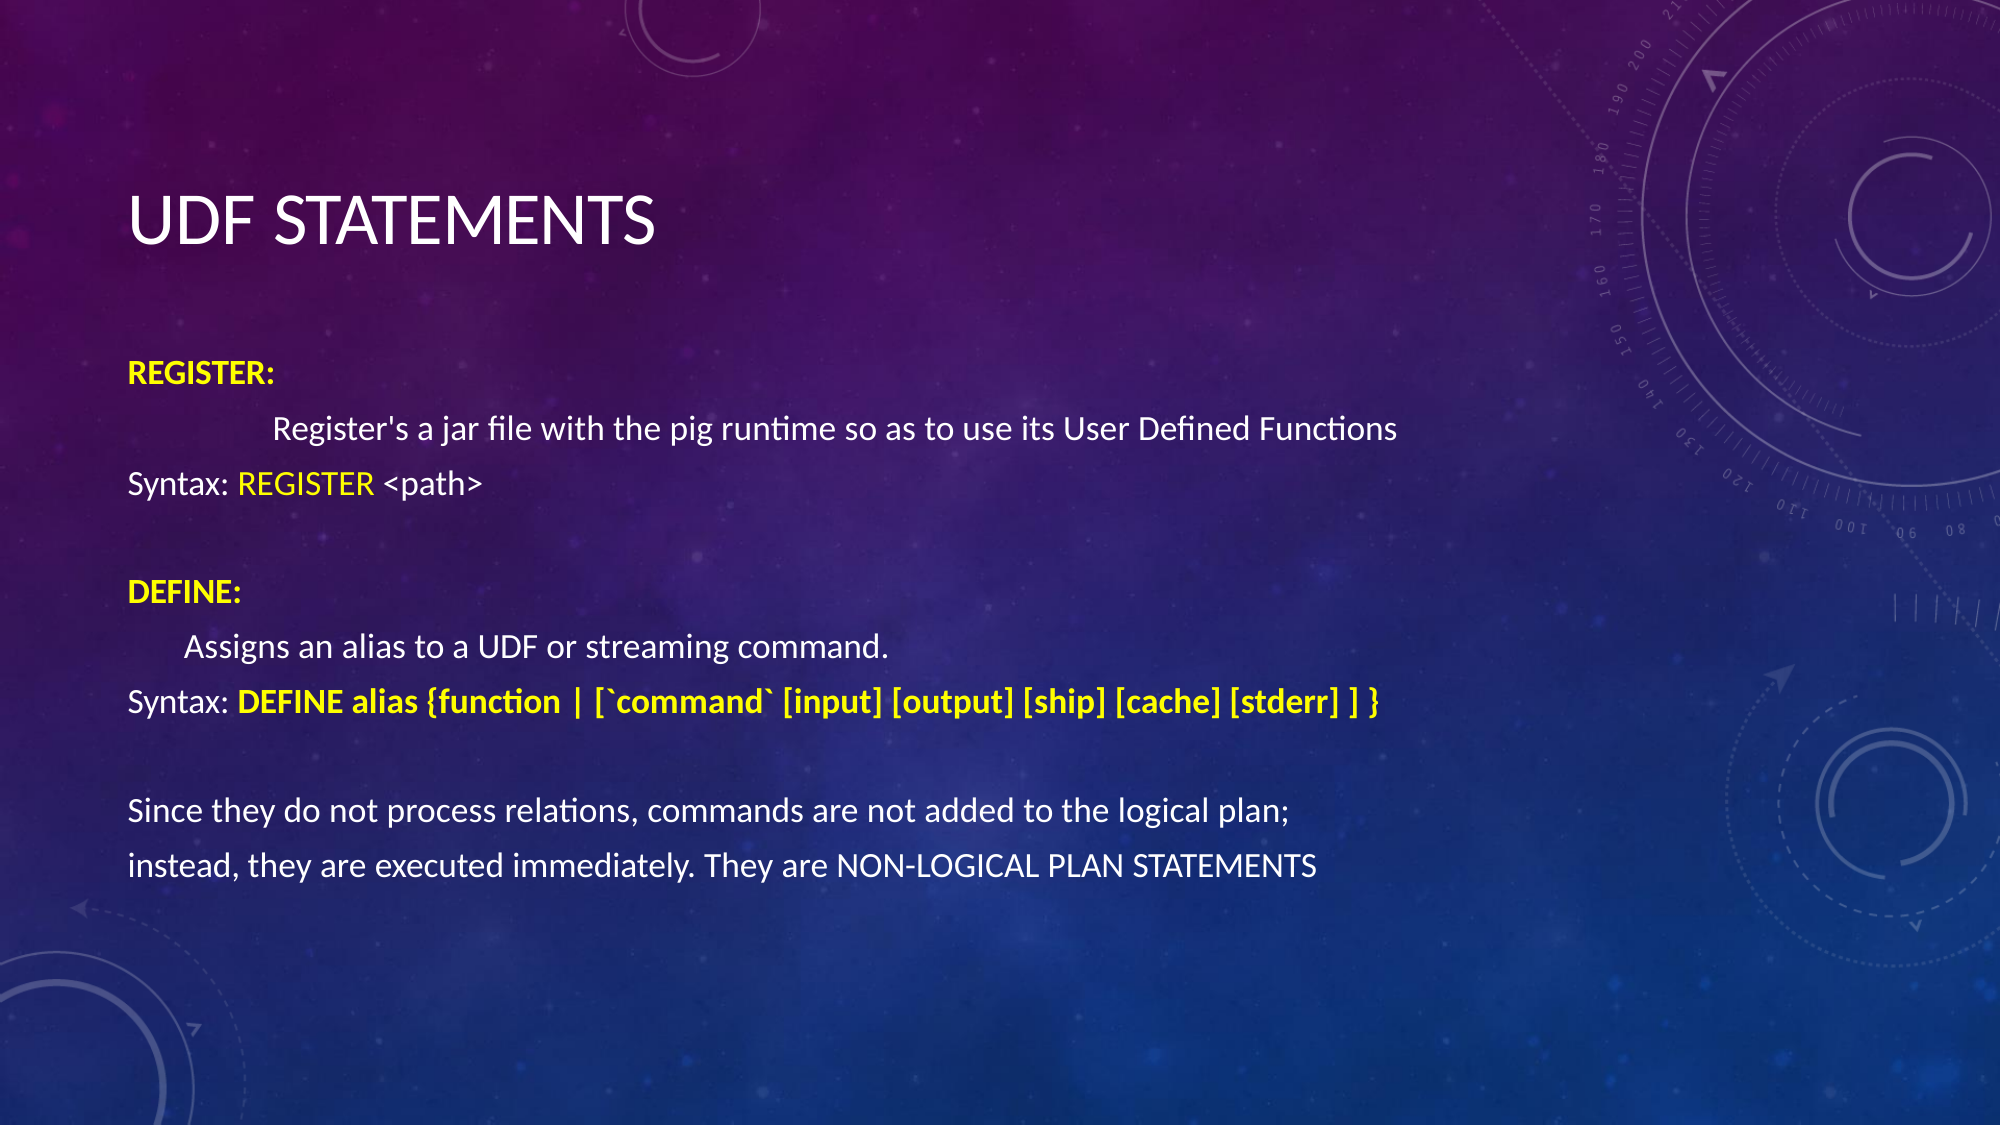

# UDF STATEMENTS
REGISTER:
Register's a jar file with the pig runtime so as to use its User Defined Functions
Syntax: REGISTER <path>

DEFINE:
Assigns an alias to a UDF or streaming command.
Syntax: DEFINE alias {function | [`command` [input] [output] [ship] [cache] [stderr] ] }

Since they do not process relations, commands are not added to the logical plan; instead, they are executed immediately. They are NON-LOGICAL PLAN STATEMENTS